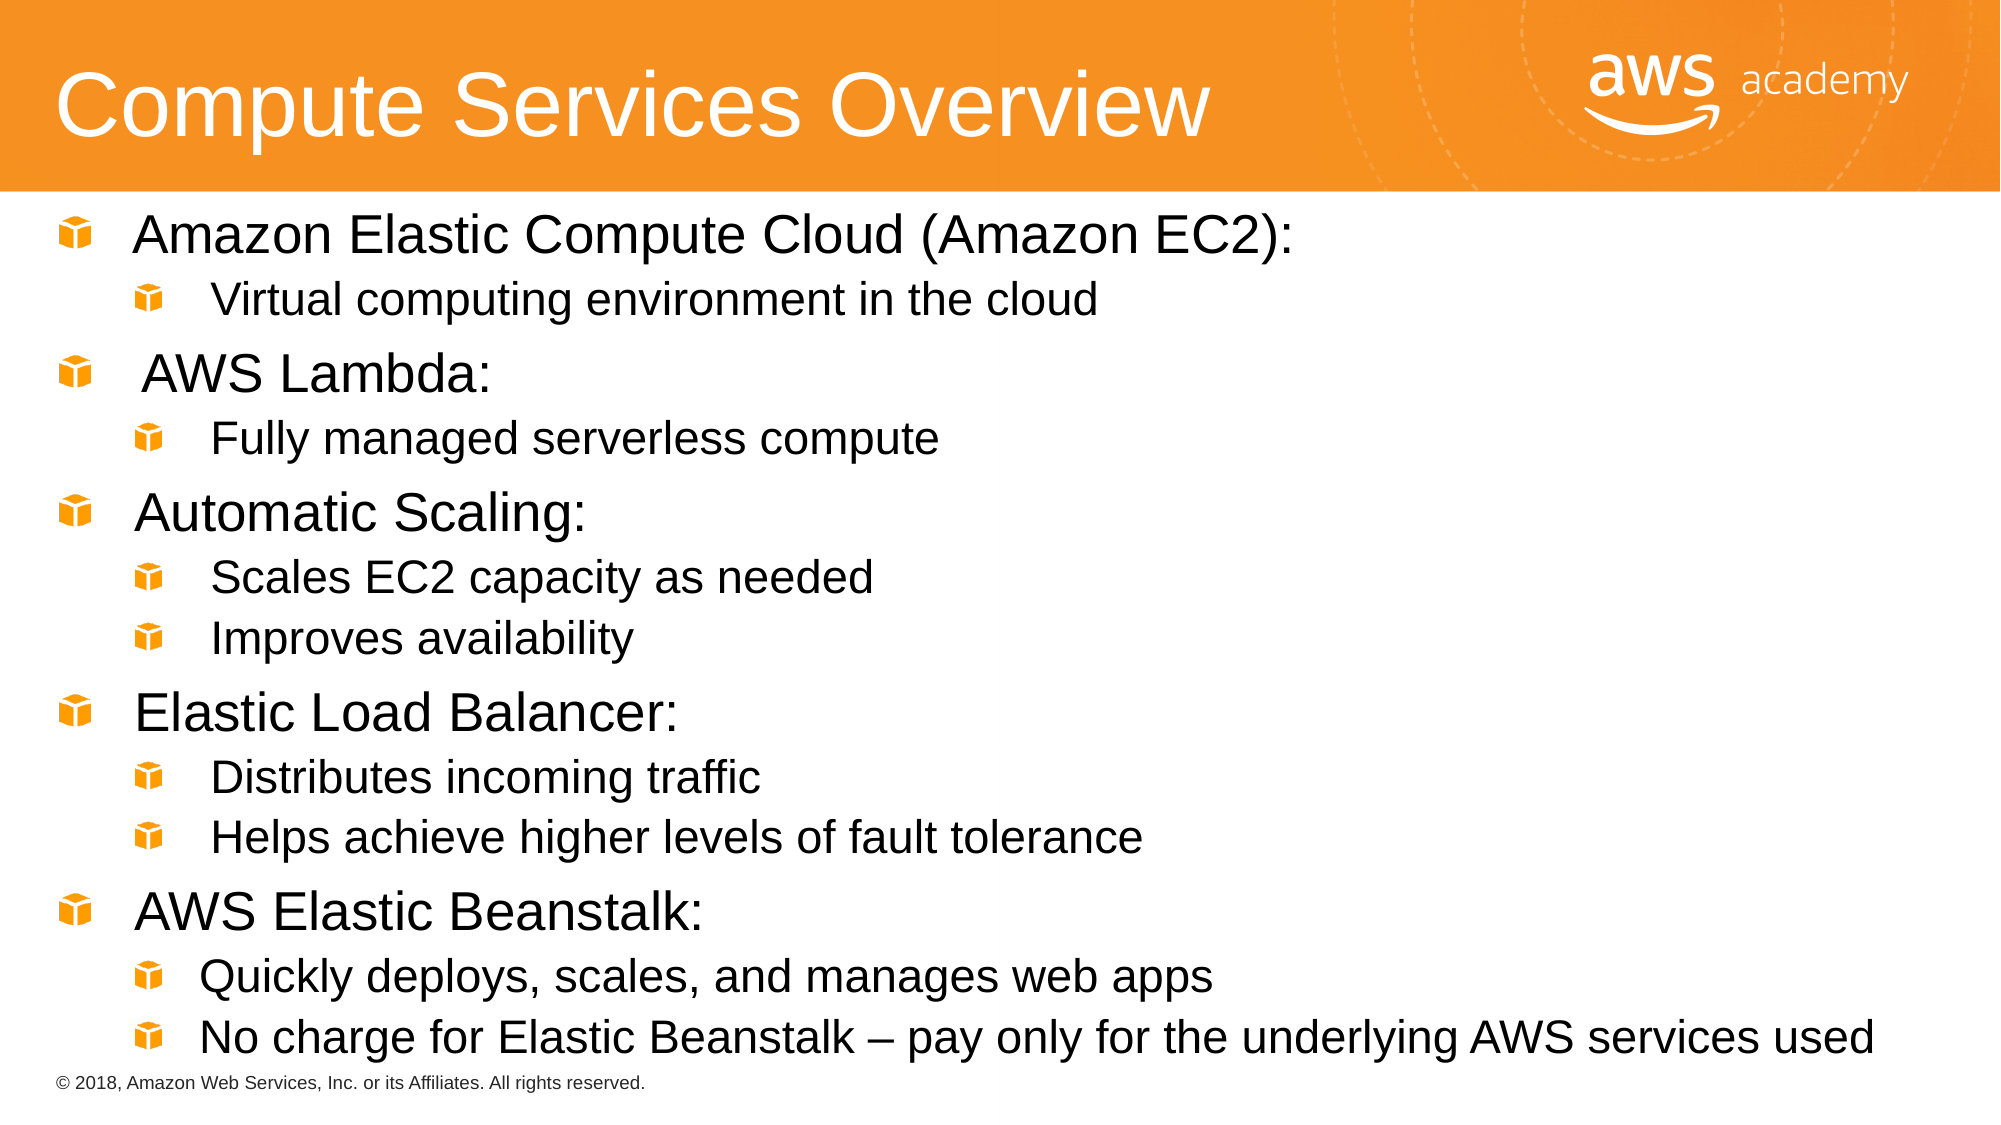

# Compute Services Overview
Amazon Elastic Compute Cloud (Amazon EC2):
Virtual computing environment in the cloud
AWS Lambda:
Fully managed serverless compute
Automatic Scaling:
Scales EC2 capacity as needed
Improves availability
Elastic Load Balancer:
Distributes incoming traffic
Helps achieve higher levels of fault tolerance
AWS Elastic Beanstalk:
Quickly deploys, scales, and manages web apps
No charge for Elastic Beanstalk – pay only for the underlying AWS services used